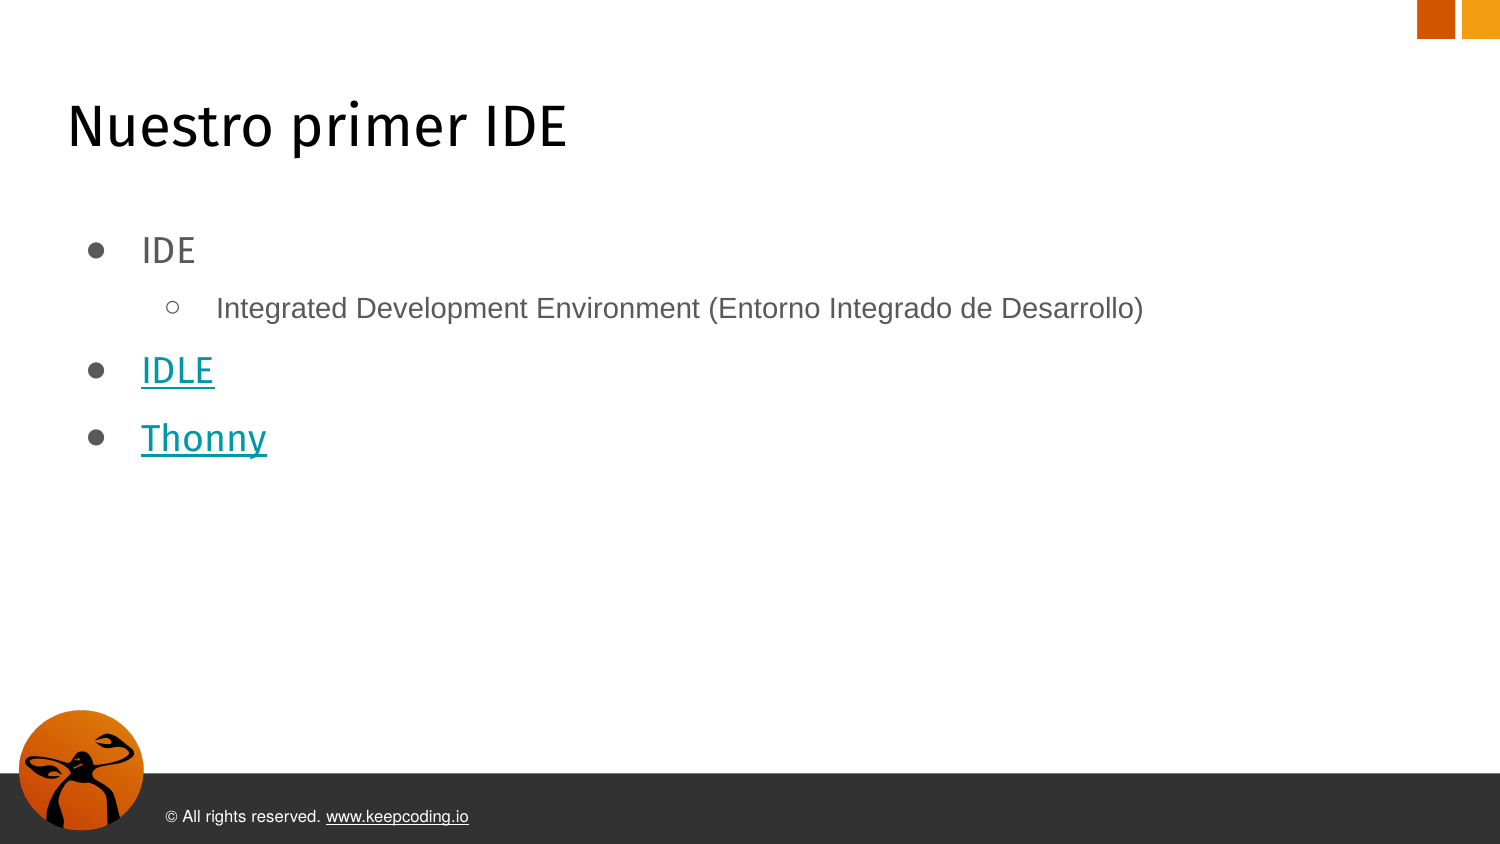

# Nuestro primer IDE
IDE
Integrated Development Environment (Entorno Integrado de Desarrollo)
IDLE
Thonny